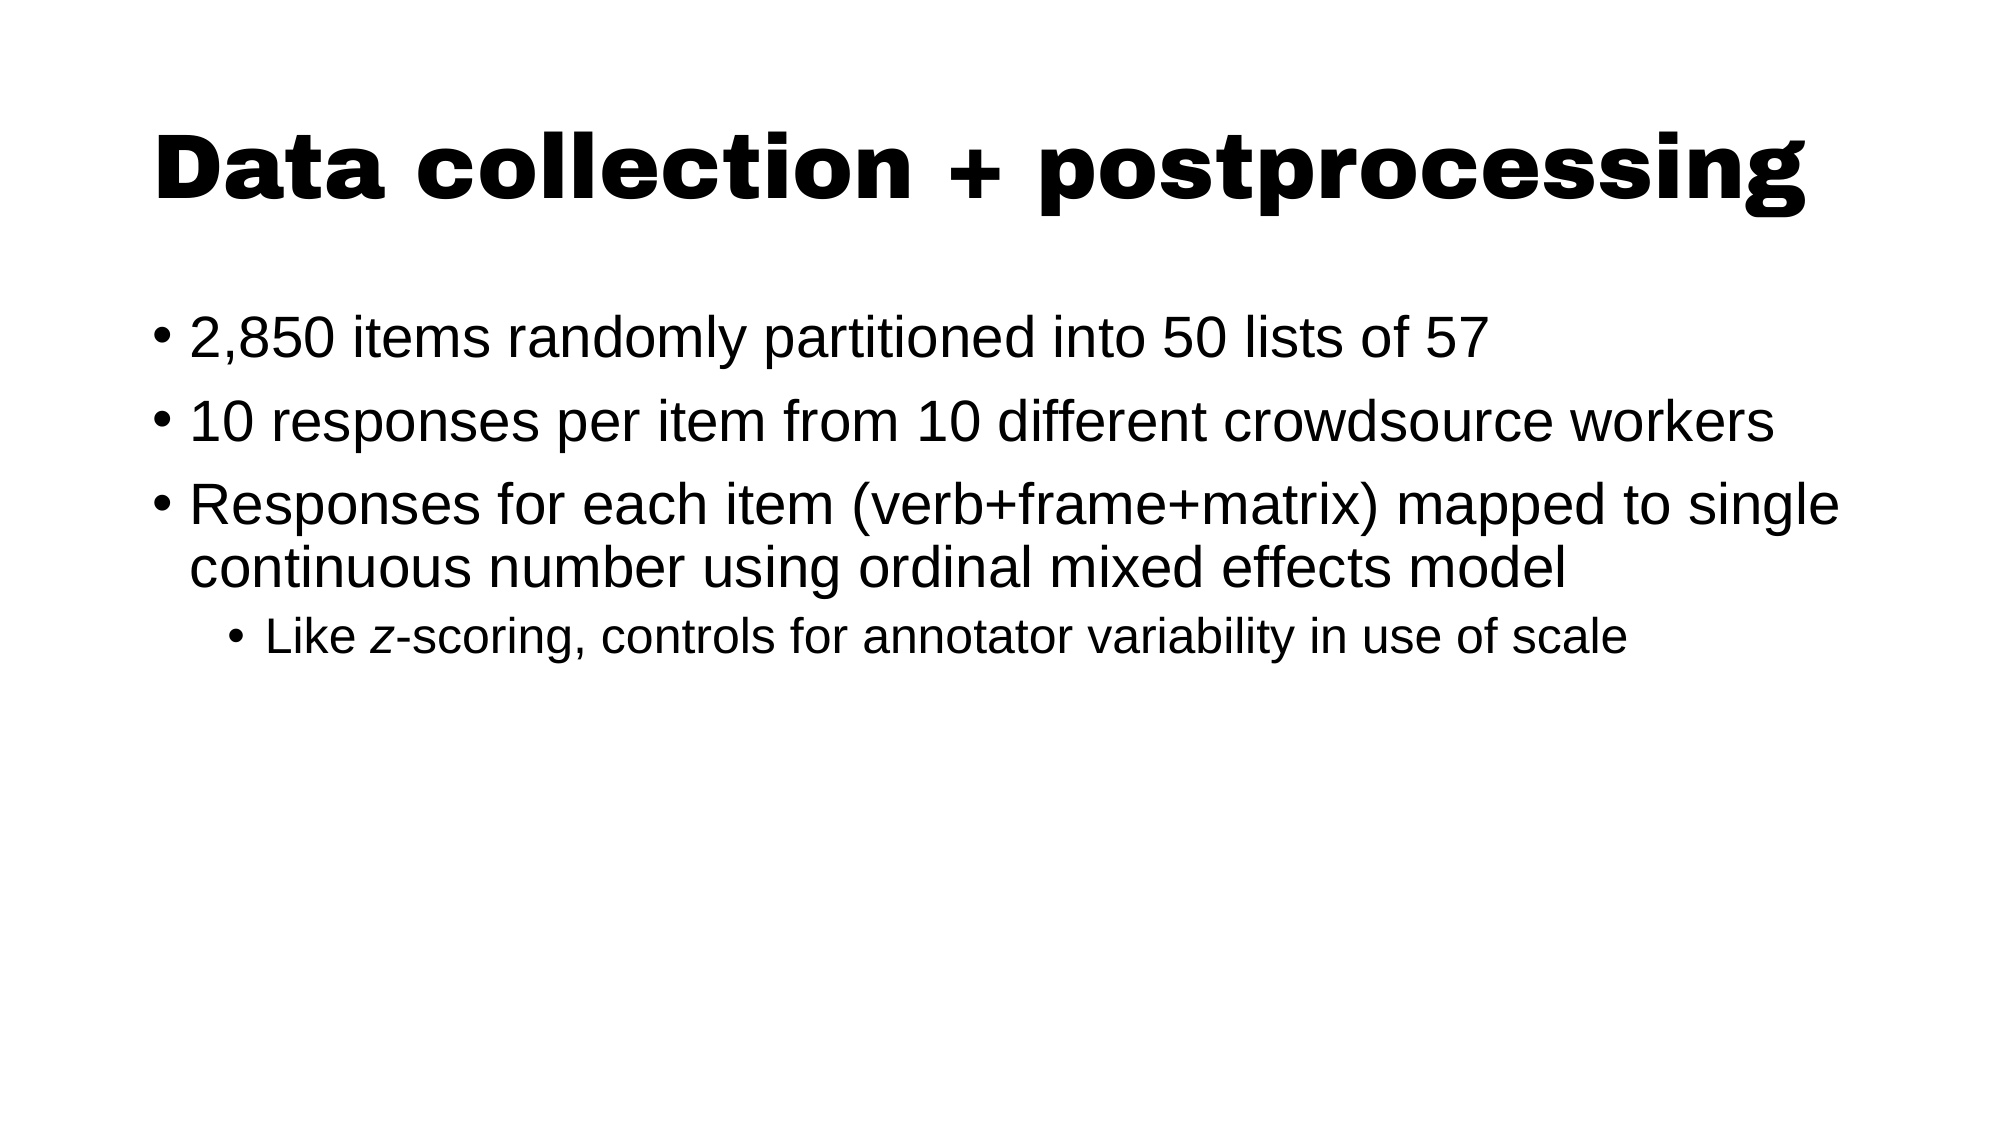

# Data collection + postprocessing
2,850 items randomly partitioned into 50 lists of 57
10 responses per item from 10 different crowdsource workers
Responses for each item (verb+frame+matrix) mapped to single continuous number using ordinal mixed effects model
Like z-scoring, controls for annotator variability in use of scale